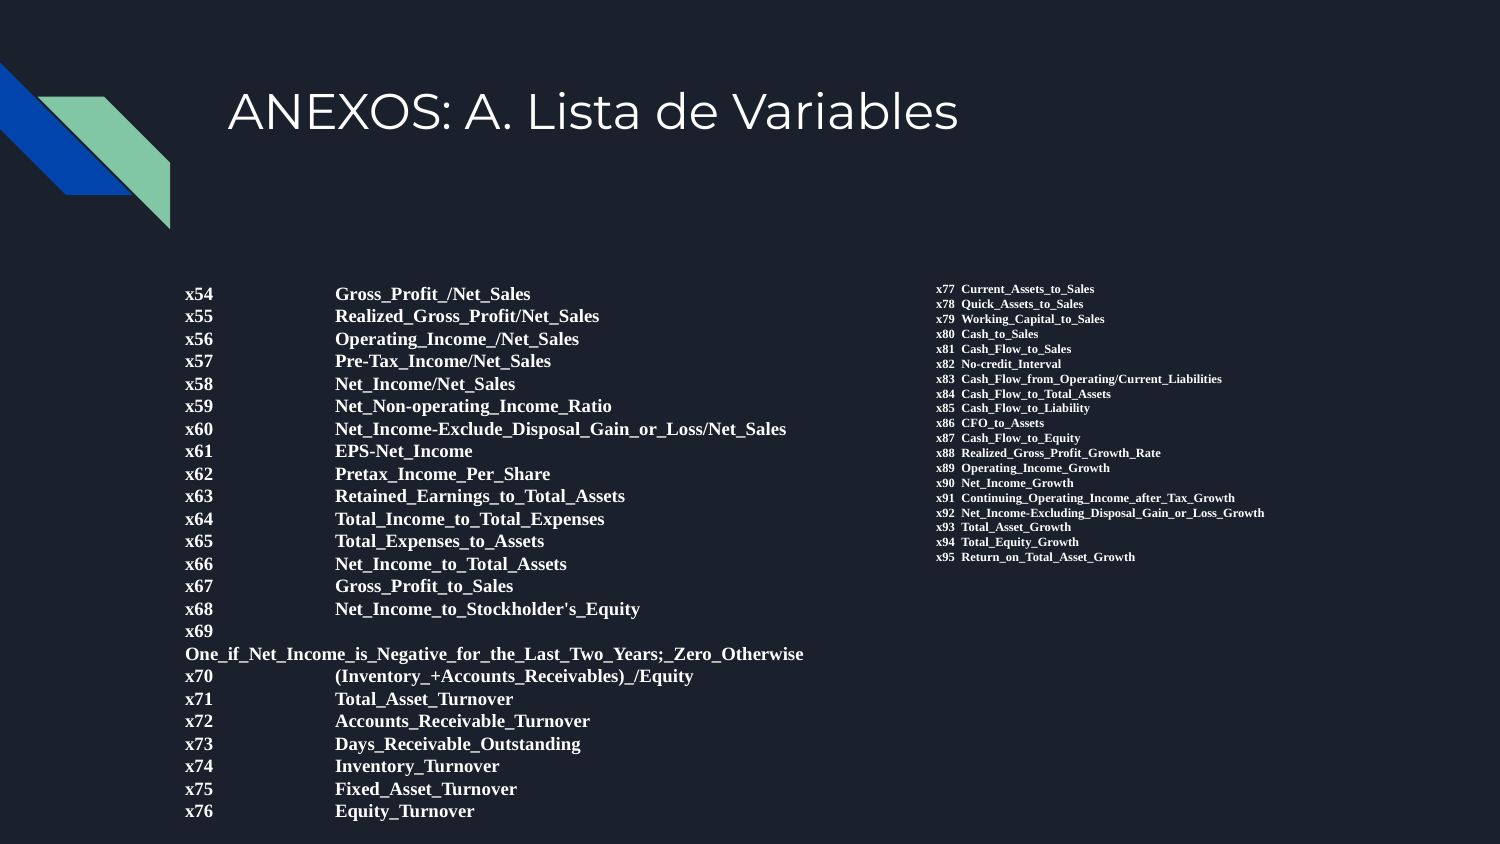

# ANEXOS: A. Lista de Variables

x54	Gross_Profit_/Net_Sales
x55	Realized_Gross_Profit/Net_Sales
x56	Operating_Income_/Net_Sales
x57	Pre-Tax_Income/Net_Sales
x58	Net_Income/Net_Sales
x59	Net_Non-operating_Income_Ratio
x60	Net_Income-Exclude_Disposal_Gain_or_Loss/Net_Sales
x61	EPS-Net_Income
x62	Pretax_Income_Per_Share
x63	Retained_Earnings_to_Total_Assets
x64	Total_Income_to_Total_Expenses
x65	Total_Expenses_to_Assets
x66	Net_Income_to_Total_Assets
x67	Gross_Profit_to_Sales
x68	Net_Income_to_Stockholder's_Equity
x69	One_if_Net_Income_is_Negative_for_the_Last_Two_Years;_Zero_Otherwise
x70	(Inventory_+Accounts_Receivables)_/Equity
x71	Total_Asset_Turnover
x72	Accounts_Receivable_Turnover
x73	Days_Receivable_Outstanding
x74	Inventory_Turnover
x75	Fixed_Asset_Turnover
x76	Equity_Turnover
x77	Current_Assets_to_Sales
x78	Quick_Assets_to_Sales
x79	Working_Capital_to_Sales
x80	Cash_to_Sales
x81	Cash_Flow_to_Sales
x82	No-credit_Interval
x83	Cash_Flow_from_Operating/Current_Liabilities
x84	Cash_Flow_to_Total_Assets
x85	Cash_Flow_to_Liability
x86	CFO_to_Assets
x87	Cash_Flow_to_Equity
x88	Realized_Gross_Profit_Growth_Rate
x89	Operating_Income_Growth
x90	Net_Income_Growth
x91	Continuing_Operating_Income_after_Tax_Growth
x92	Net_Income-Excluding_Disposal_Gain_or_Loss_Growth
x93	Total_Asset_Growth
x94	Total_Equity_Growth
x95	Return_on_Total_Asset_Growth